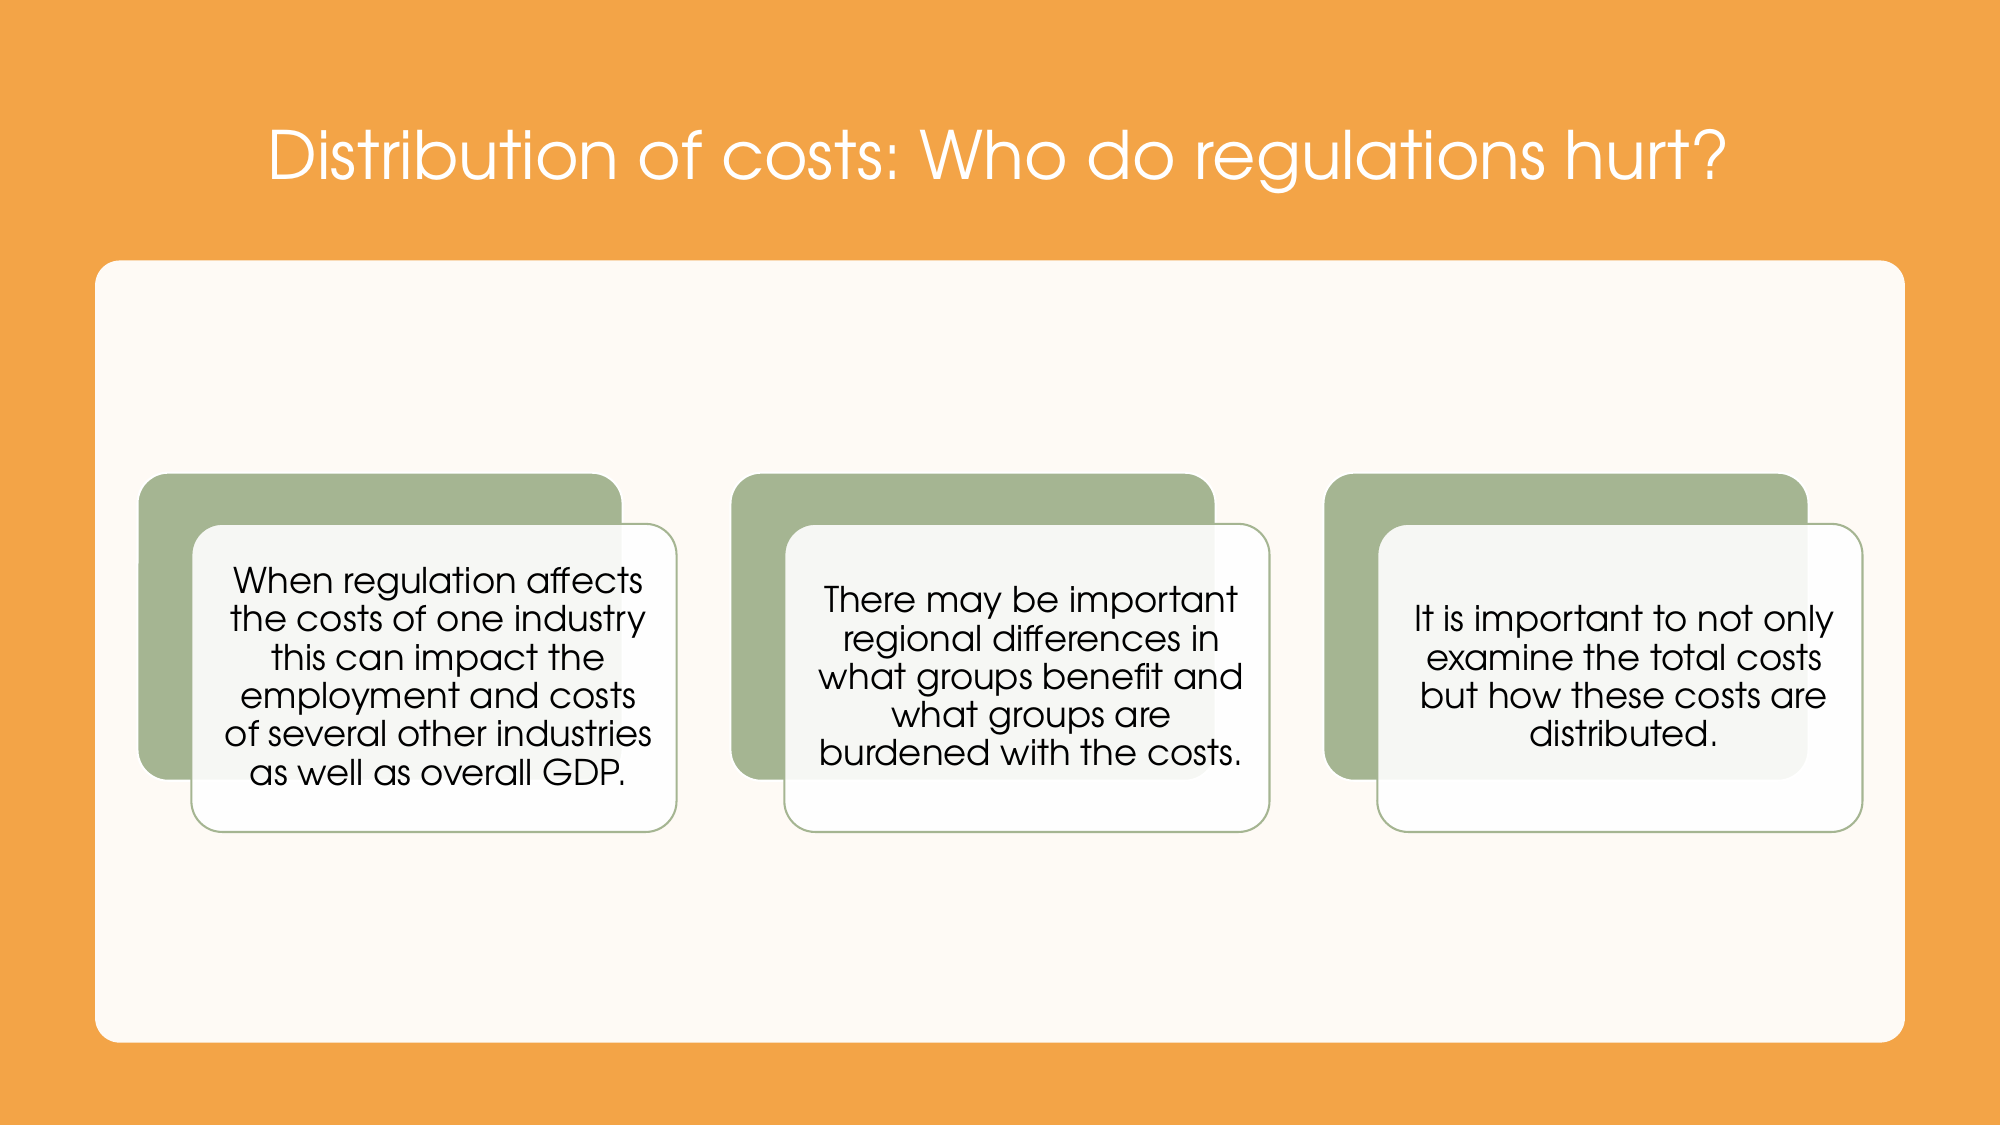

# Distribution of costs: Who do regulations hurt?

When regulation affects the costs of one industry this can impact the employment and costs of several other industries as well as overall GDP.
There may be important regional differences in what groups benefit and what groups are burdened with the costs.
It is important to not only examine the total costs but how these costs are distributed.